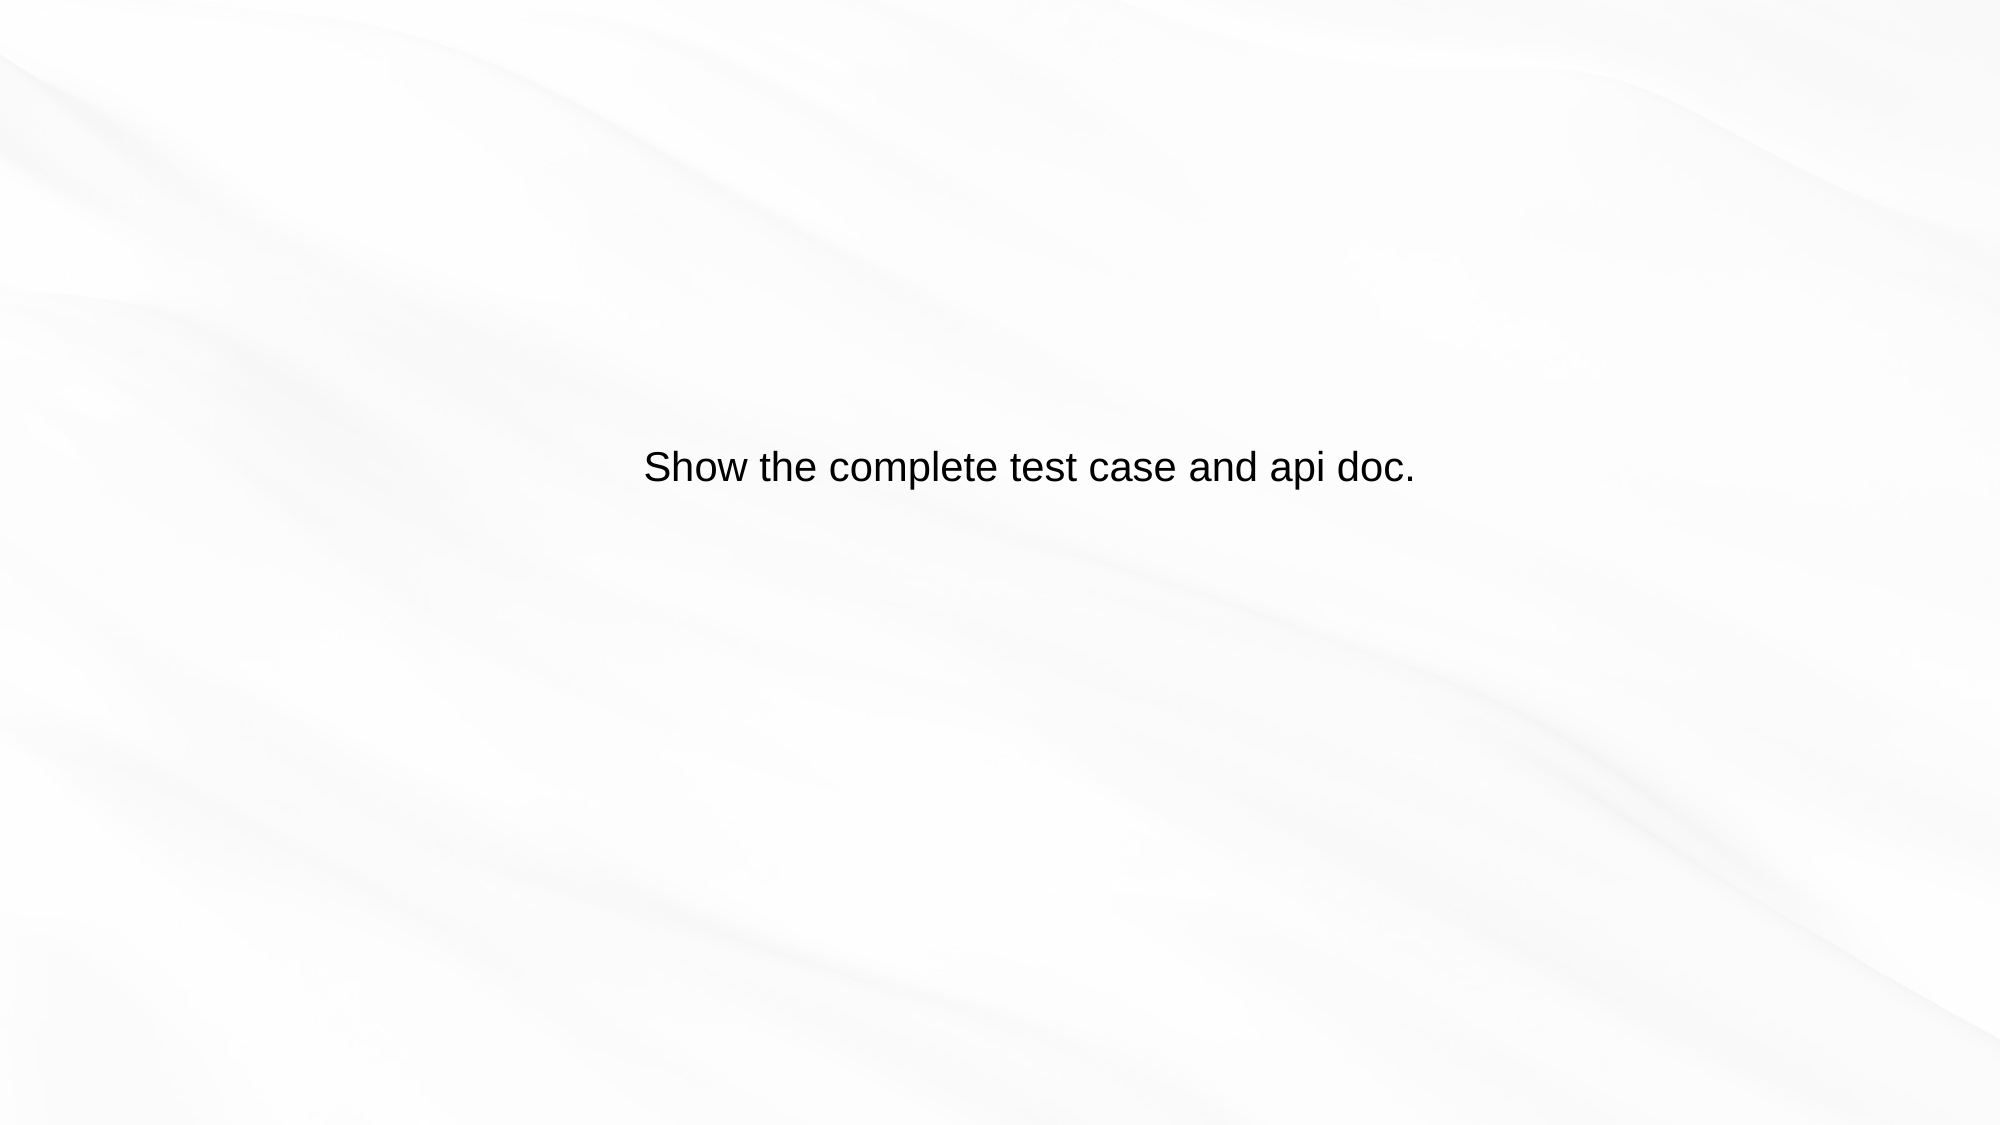

Show the complete test case and api doc.